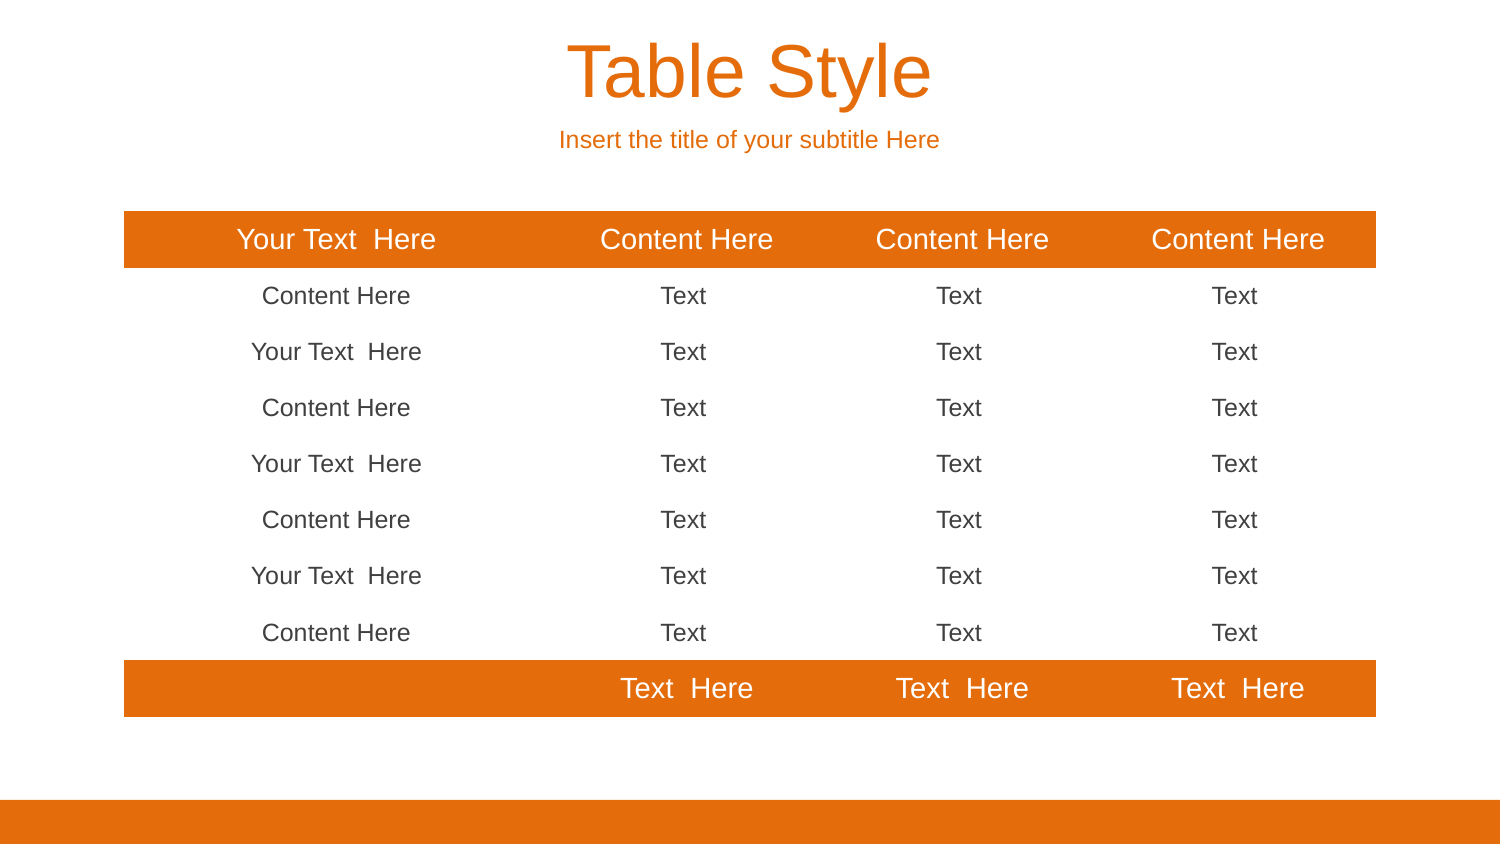

Table Style
Insert the title of your subtitle Here
| Your Text Here | Content Here | Content Here | Content Here |
| --- | --- | --- | --- |
| Content Here | Text | Text | Text |
| Your Text Here | Text | Text | Text |
| Content Here | Text | Text | Text |
| Your Text Here | Text | Text | Text |
| Content Here | Text | Text | Text |
| Your Text Here | Text | Text | Text |
| Content Here | Text | Text | Text |
|  | Text Here | Text Here | Text Here |